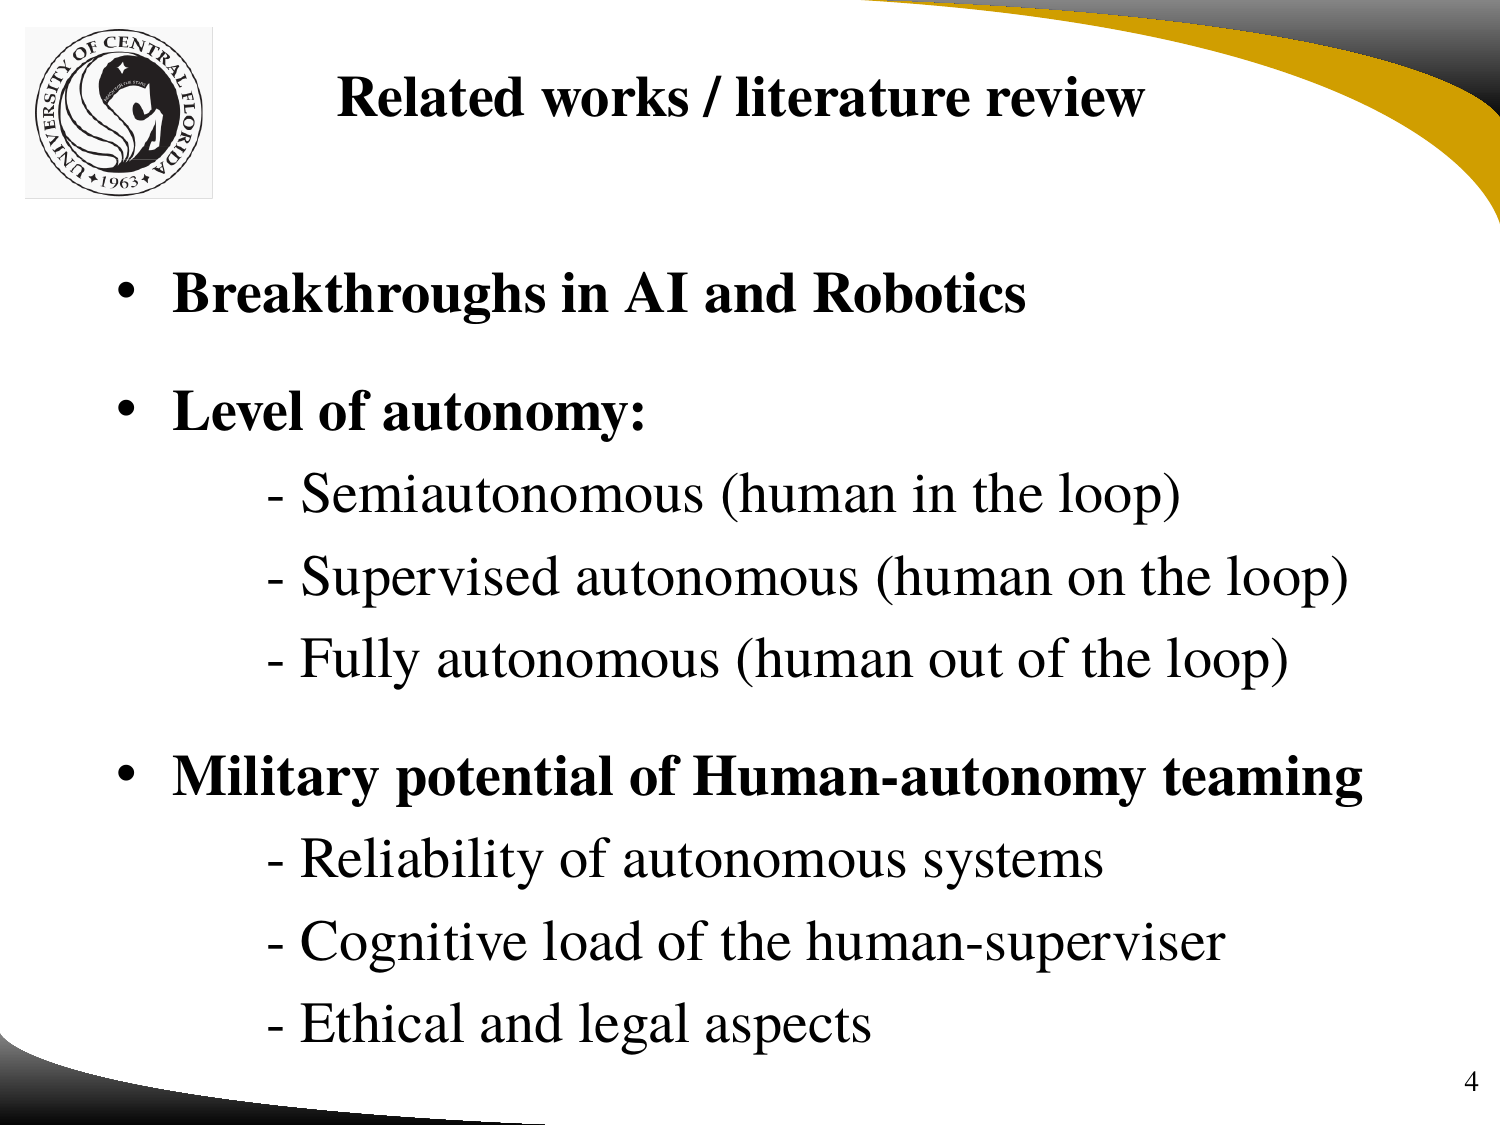

Related works / literature review
Breakthroughs in AI and Robotics
Level of autonomy:
	- Semiautonomous (human in the loop)
	- Supervised autonomous (human on the loop)
	- Fully autonomous (human out of the loop)
Military potential of Human-autonomy teaming
	- Reliability of autonomous systems
	- Cognitive load of the human-superviser
	- Ethical and legal aspects

4